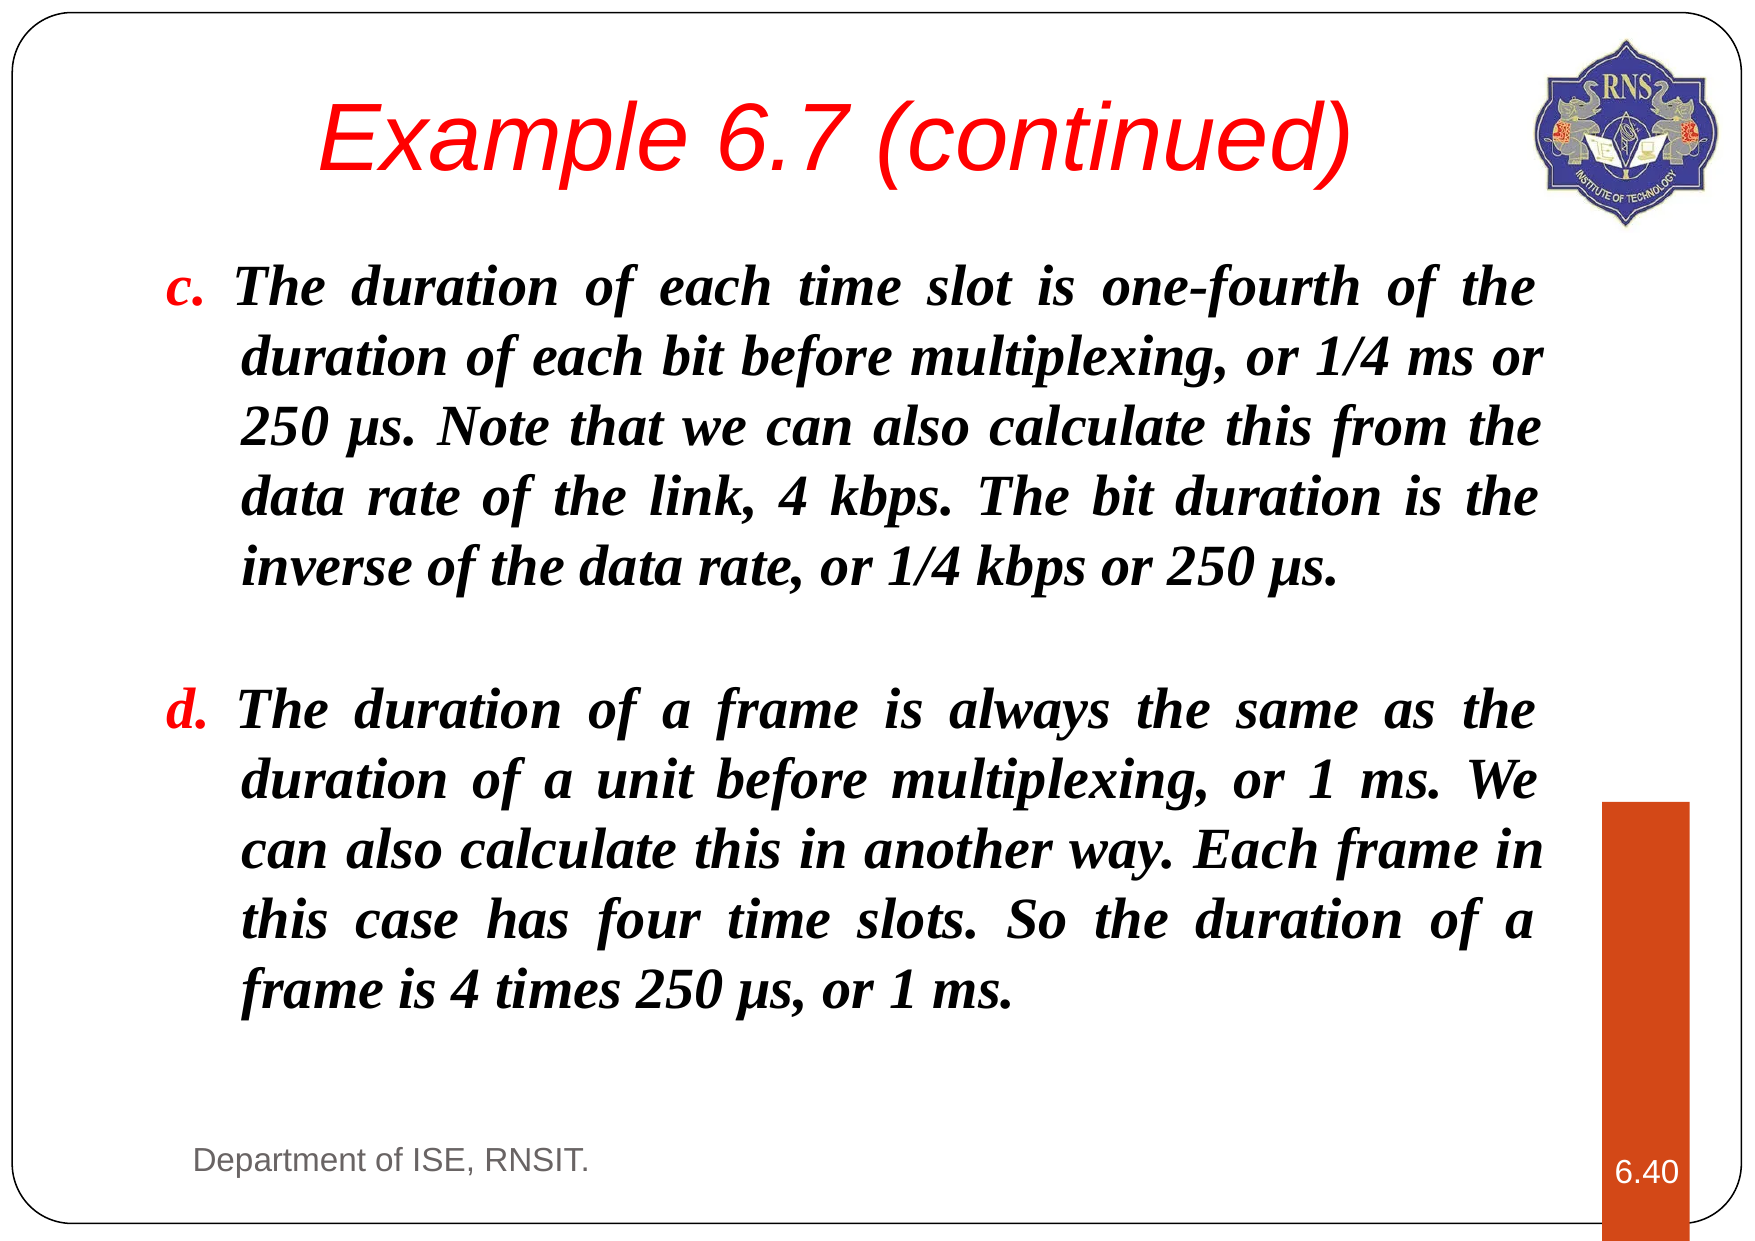

# Example 6.7 (continued)
c. The duration of each time slot is one-fourth of the  duration of each bit before multiplexing, or 1/4 ms or  250 μs. Note that we can also calculate this from the  data rate of the link, 4 kbps. The bit duration is the  inverse of the data rate, or 1/4 kbps or 250 μs.

d. The duration of a frame is always the same as the  duration of a unit before multiplexing, or 1 ms. We  can also calculate this in another way. Each frame in  this case has four time slots. So the duration of a  frame is 4 times 250 μs, or 1 ms.
Department of ISE, RNSIT.
6.40